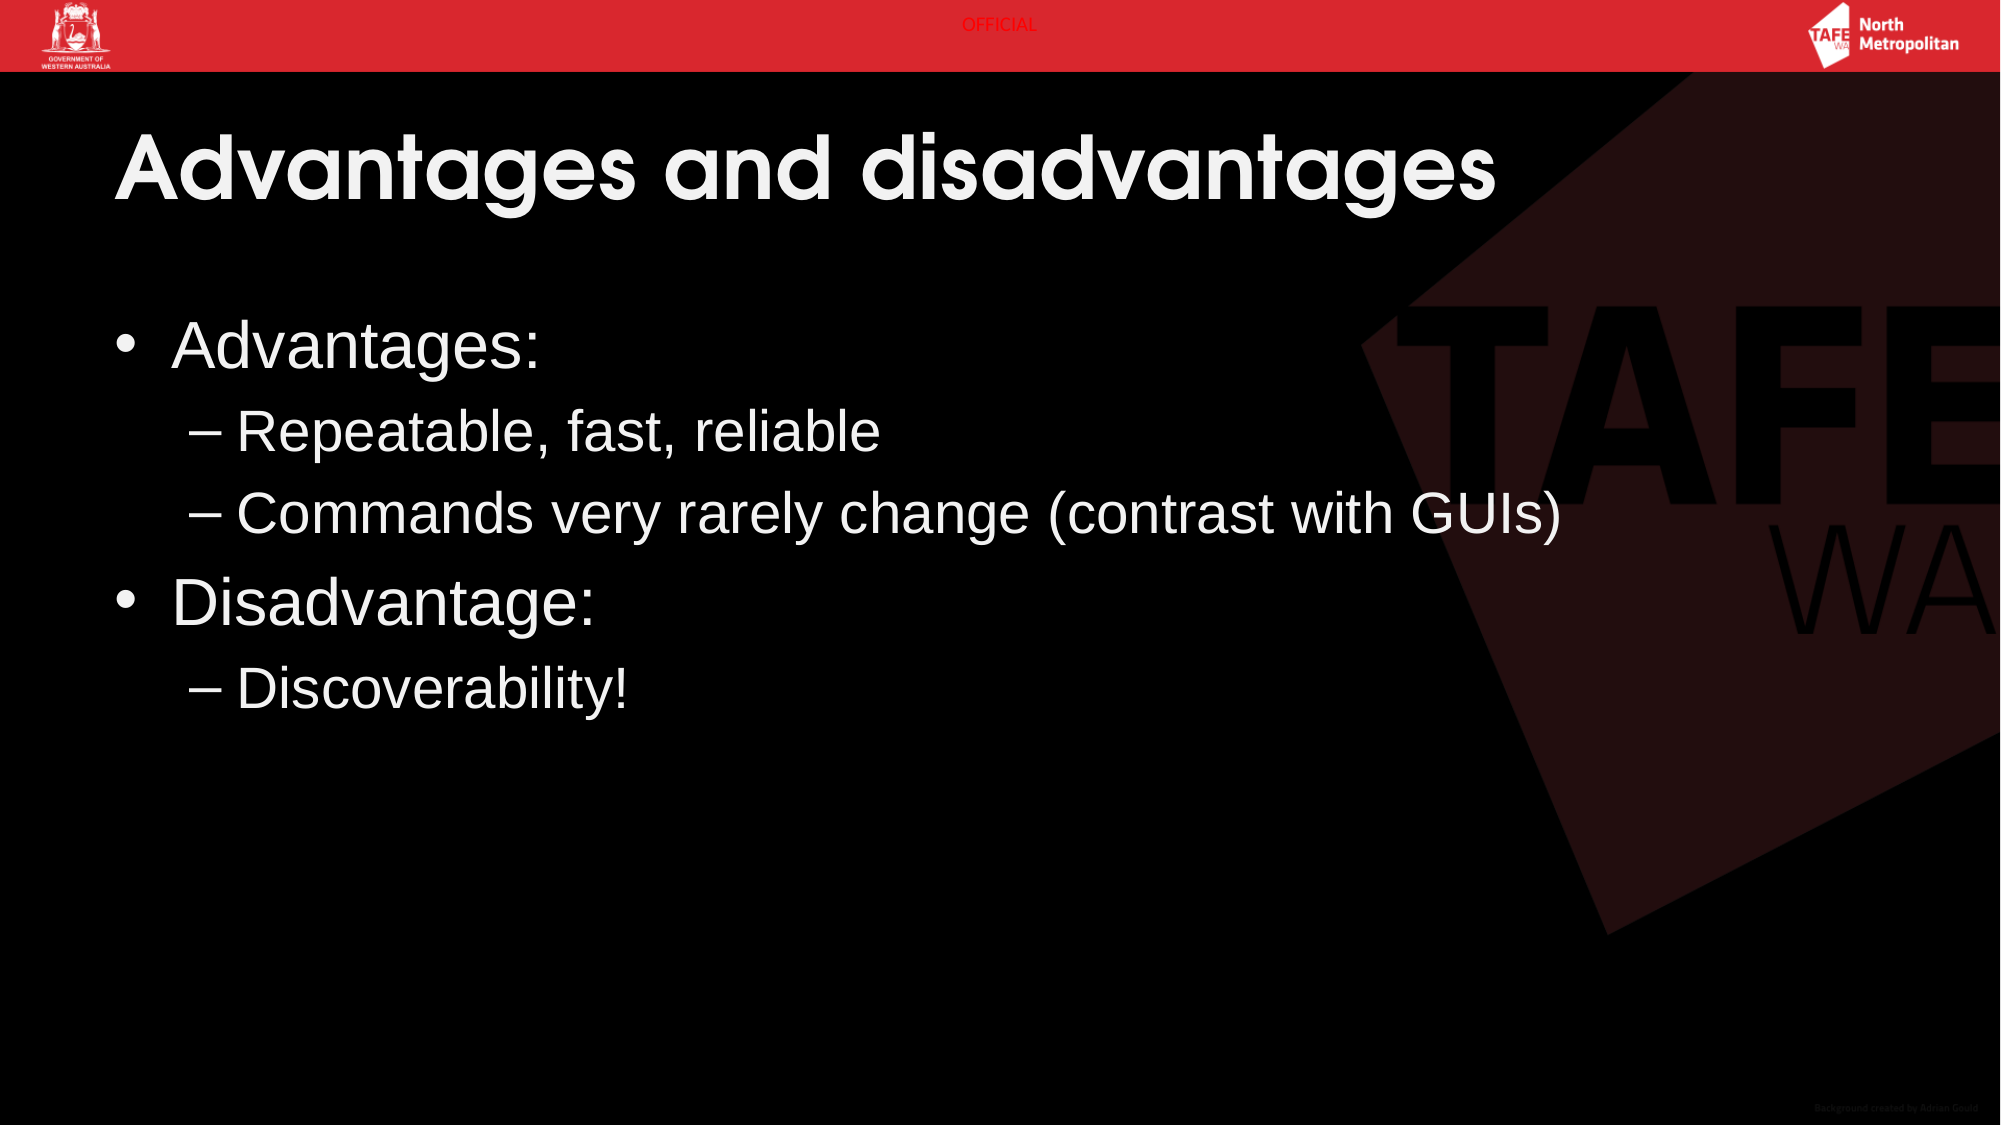

# Advantages and disadvantages
Advantages:
Repeatable, fast, reliable
Commands very rarely change (contrast with GUIs)
Disadvantage:
Discoverability!